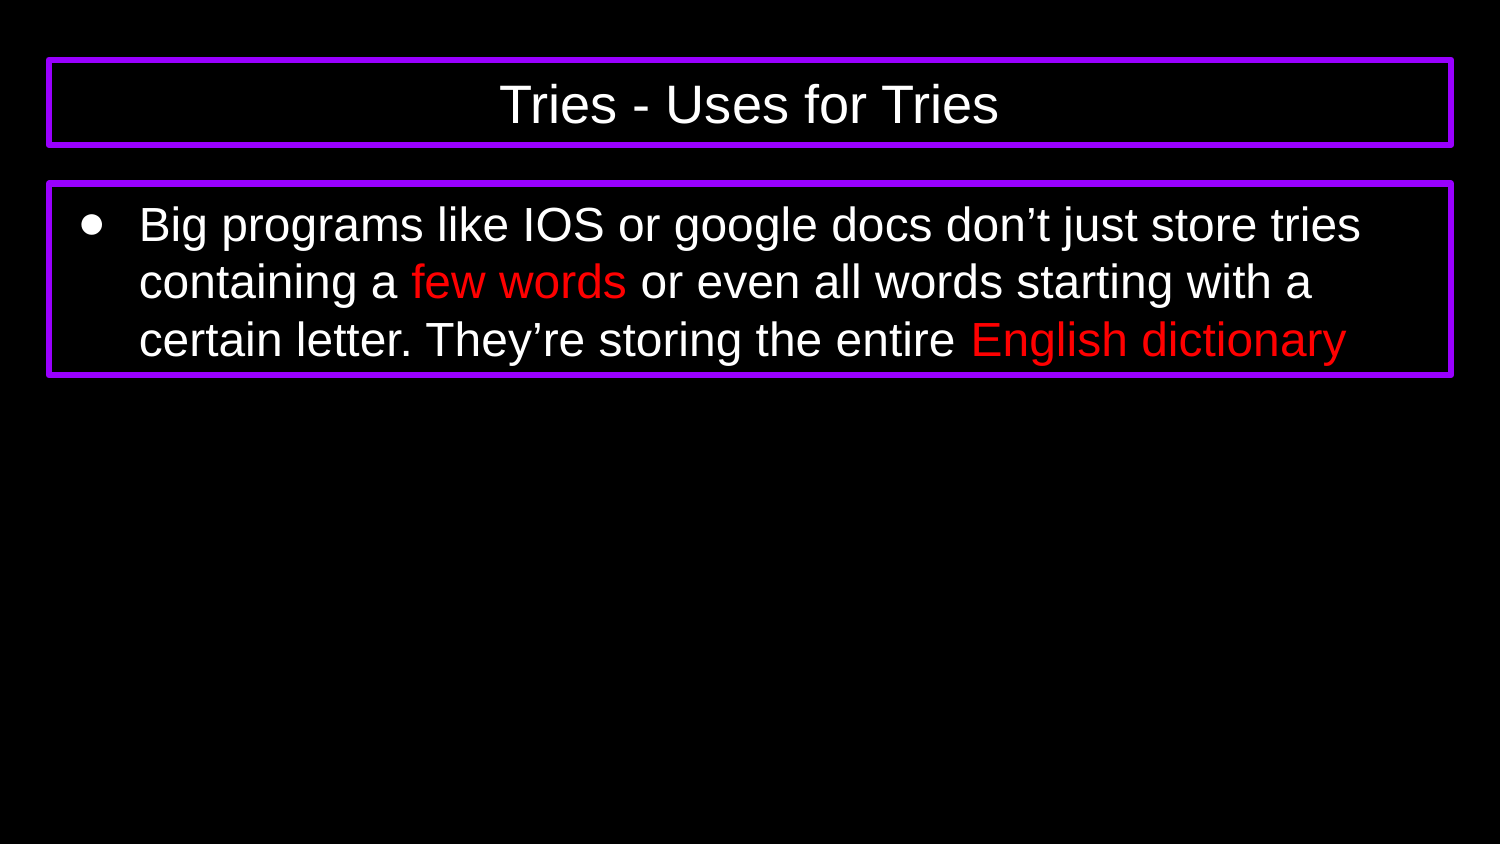

# Tries - Uses for Tries
Big programs like IOS or google docs don’t just store tries containing a few words or even all words starting with a certain letter. They’re storing the entire English dictionary